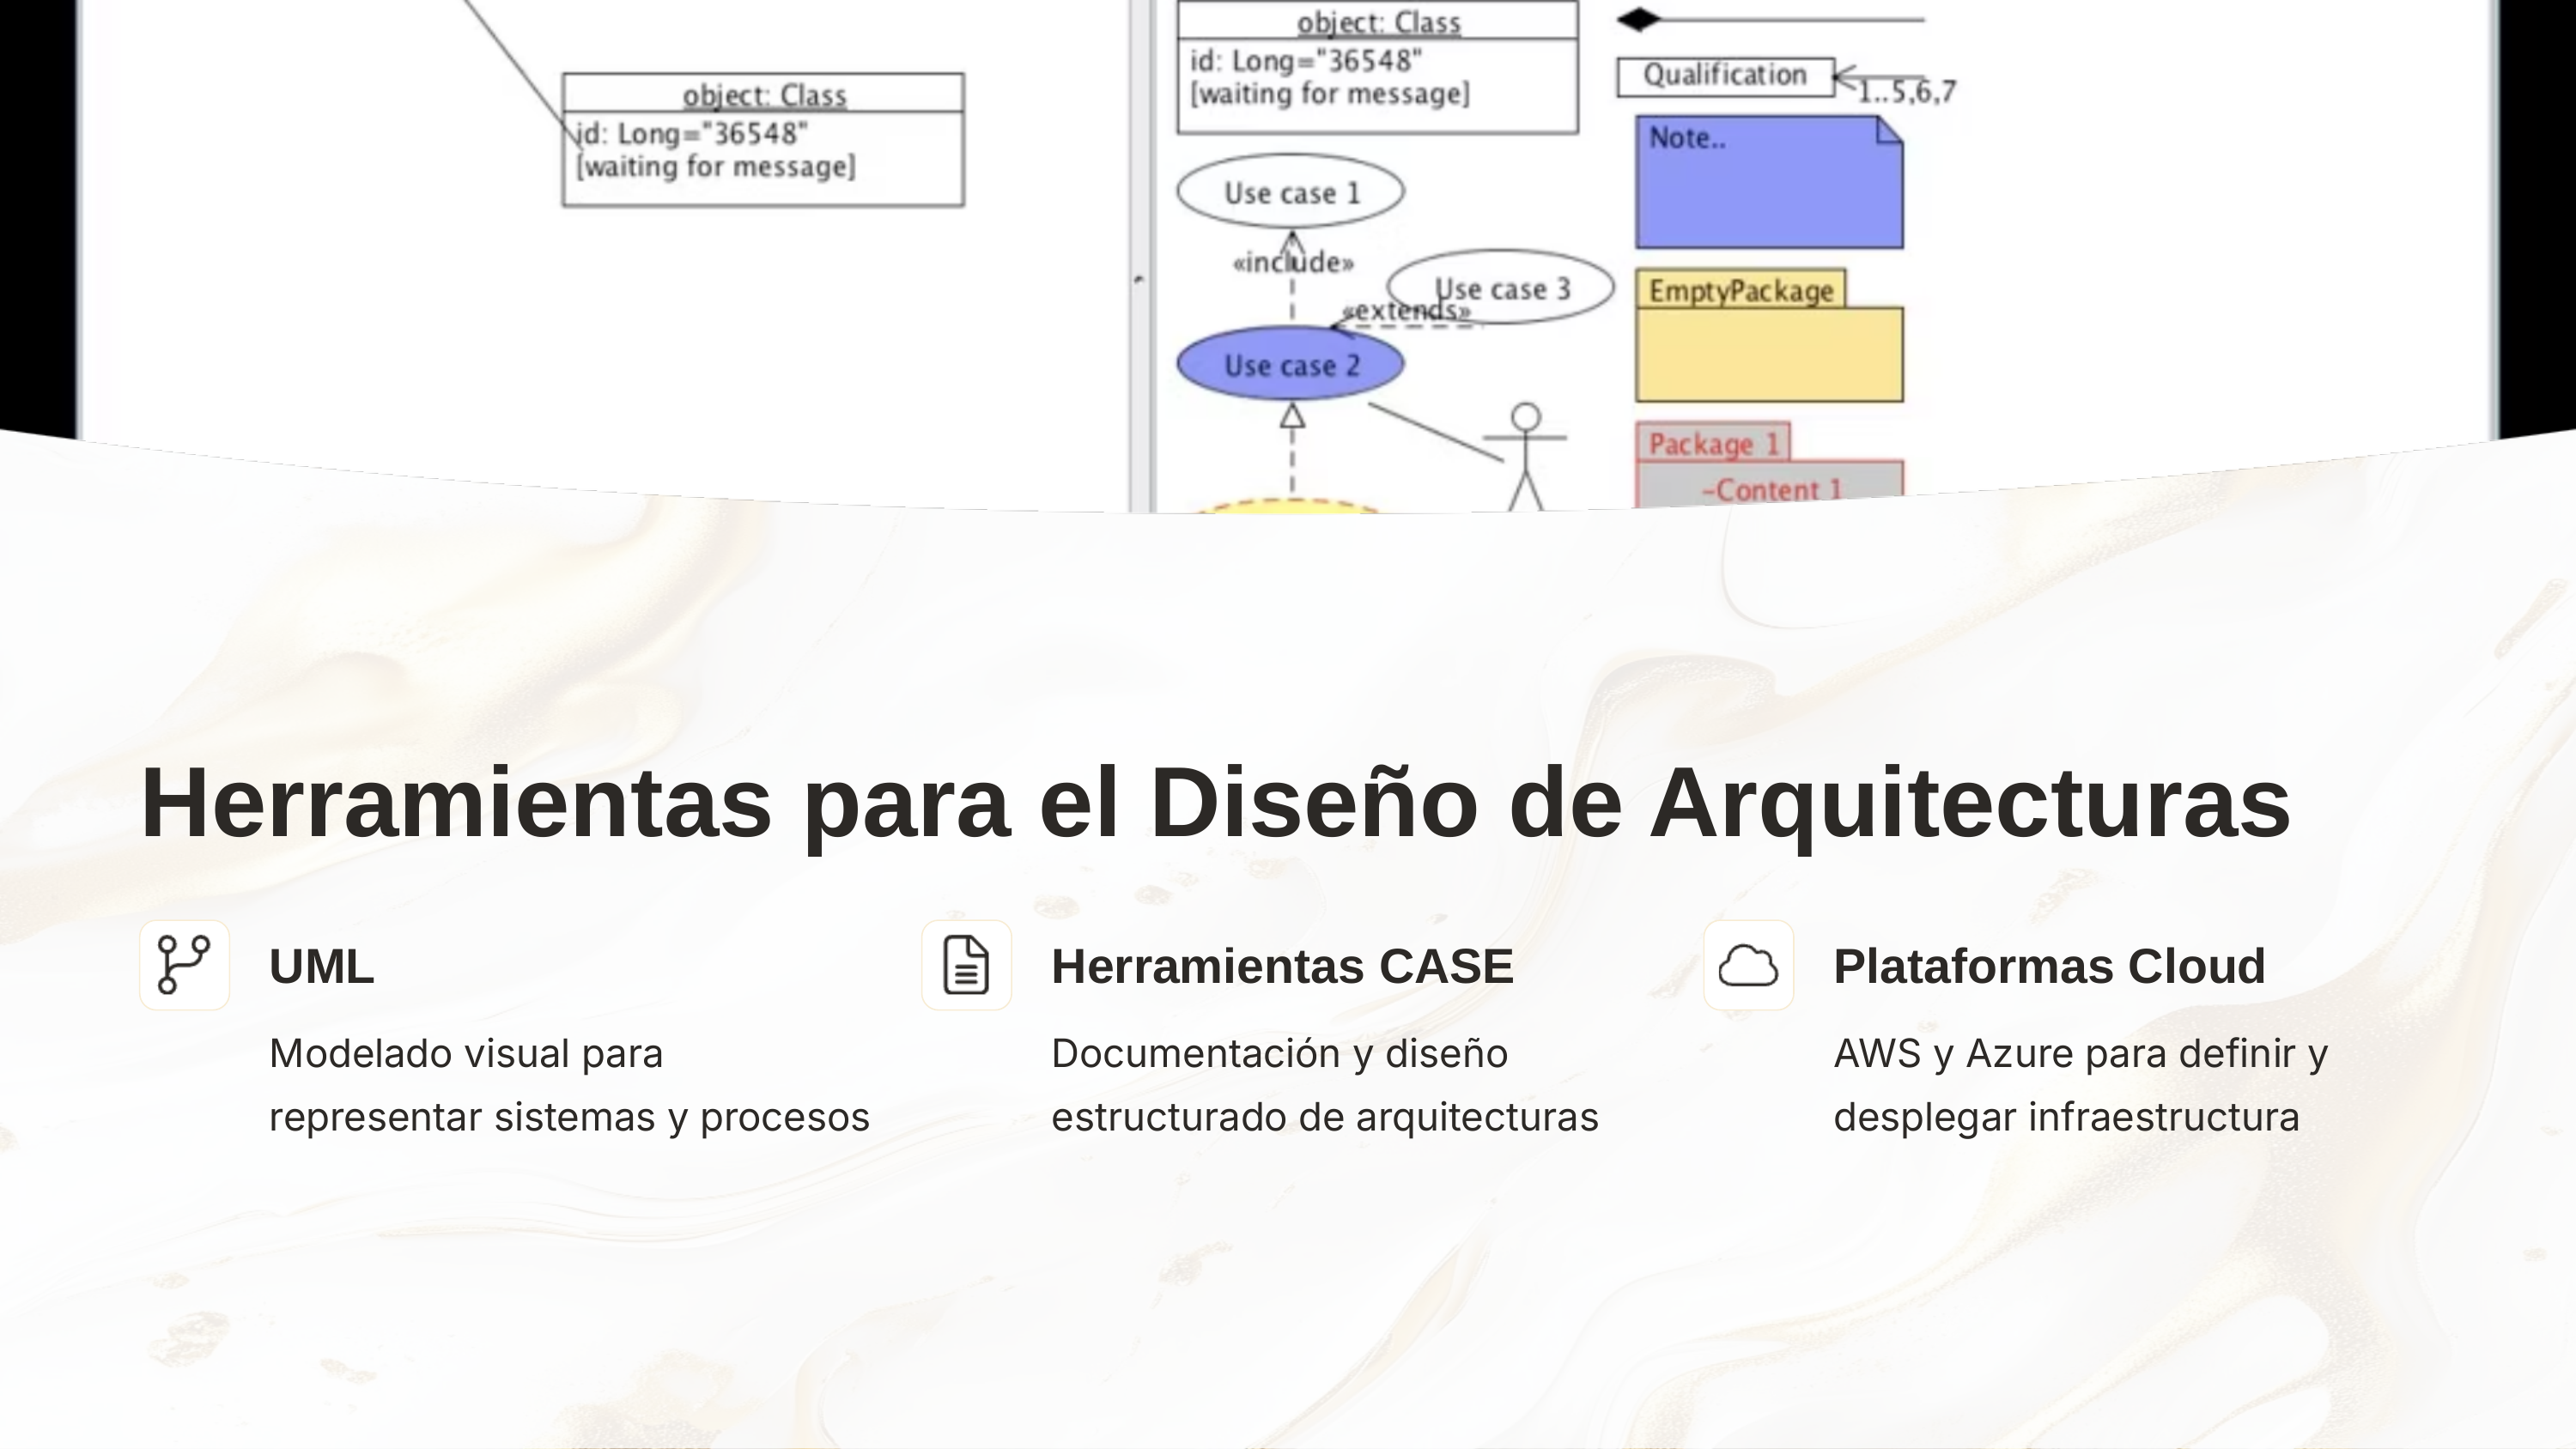

Herramientas para el Diseño de Arquitecturas

UML

Herramientas CASE

Plataformas Cloud

Modelado visual para representar sistemas y procesos

Documentación y diseño estructurado de arquitecturas

AWS y Azure para definir y desplegar infraestructura